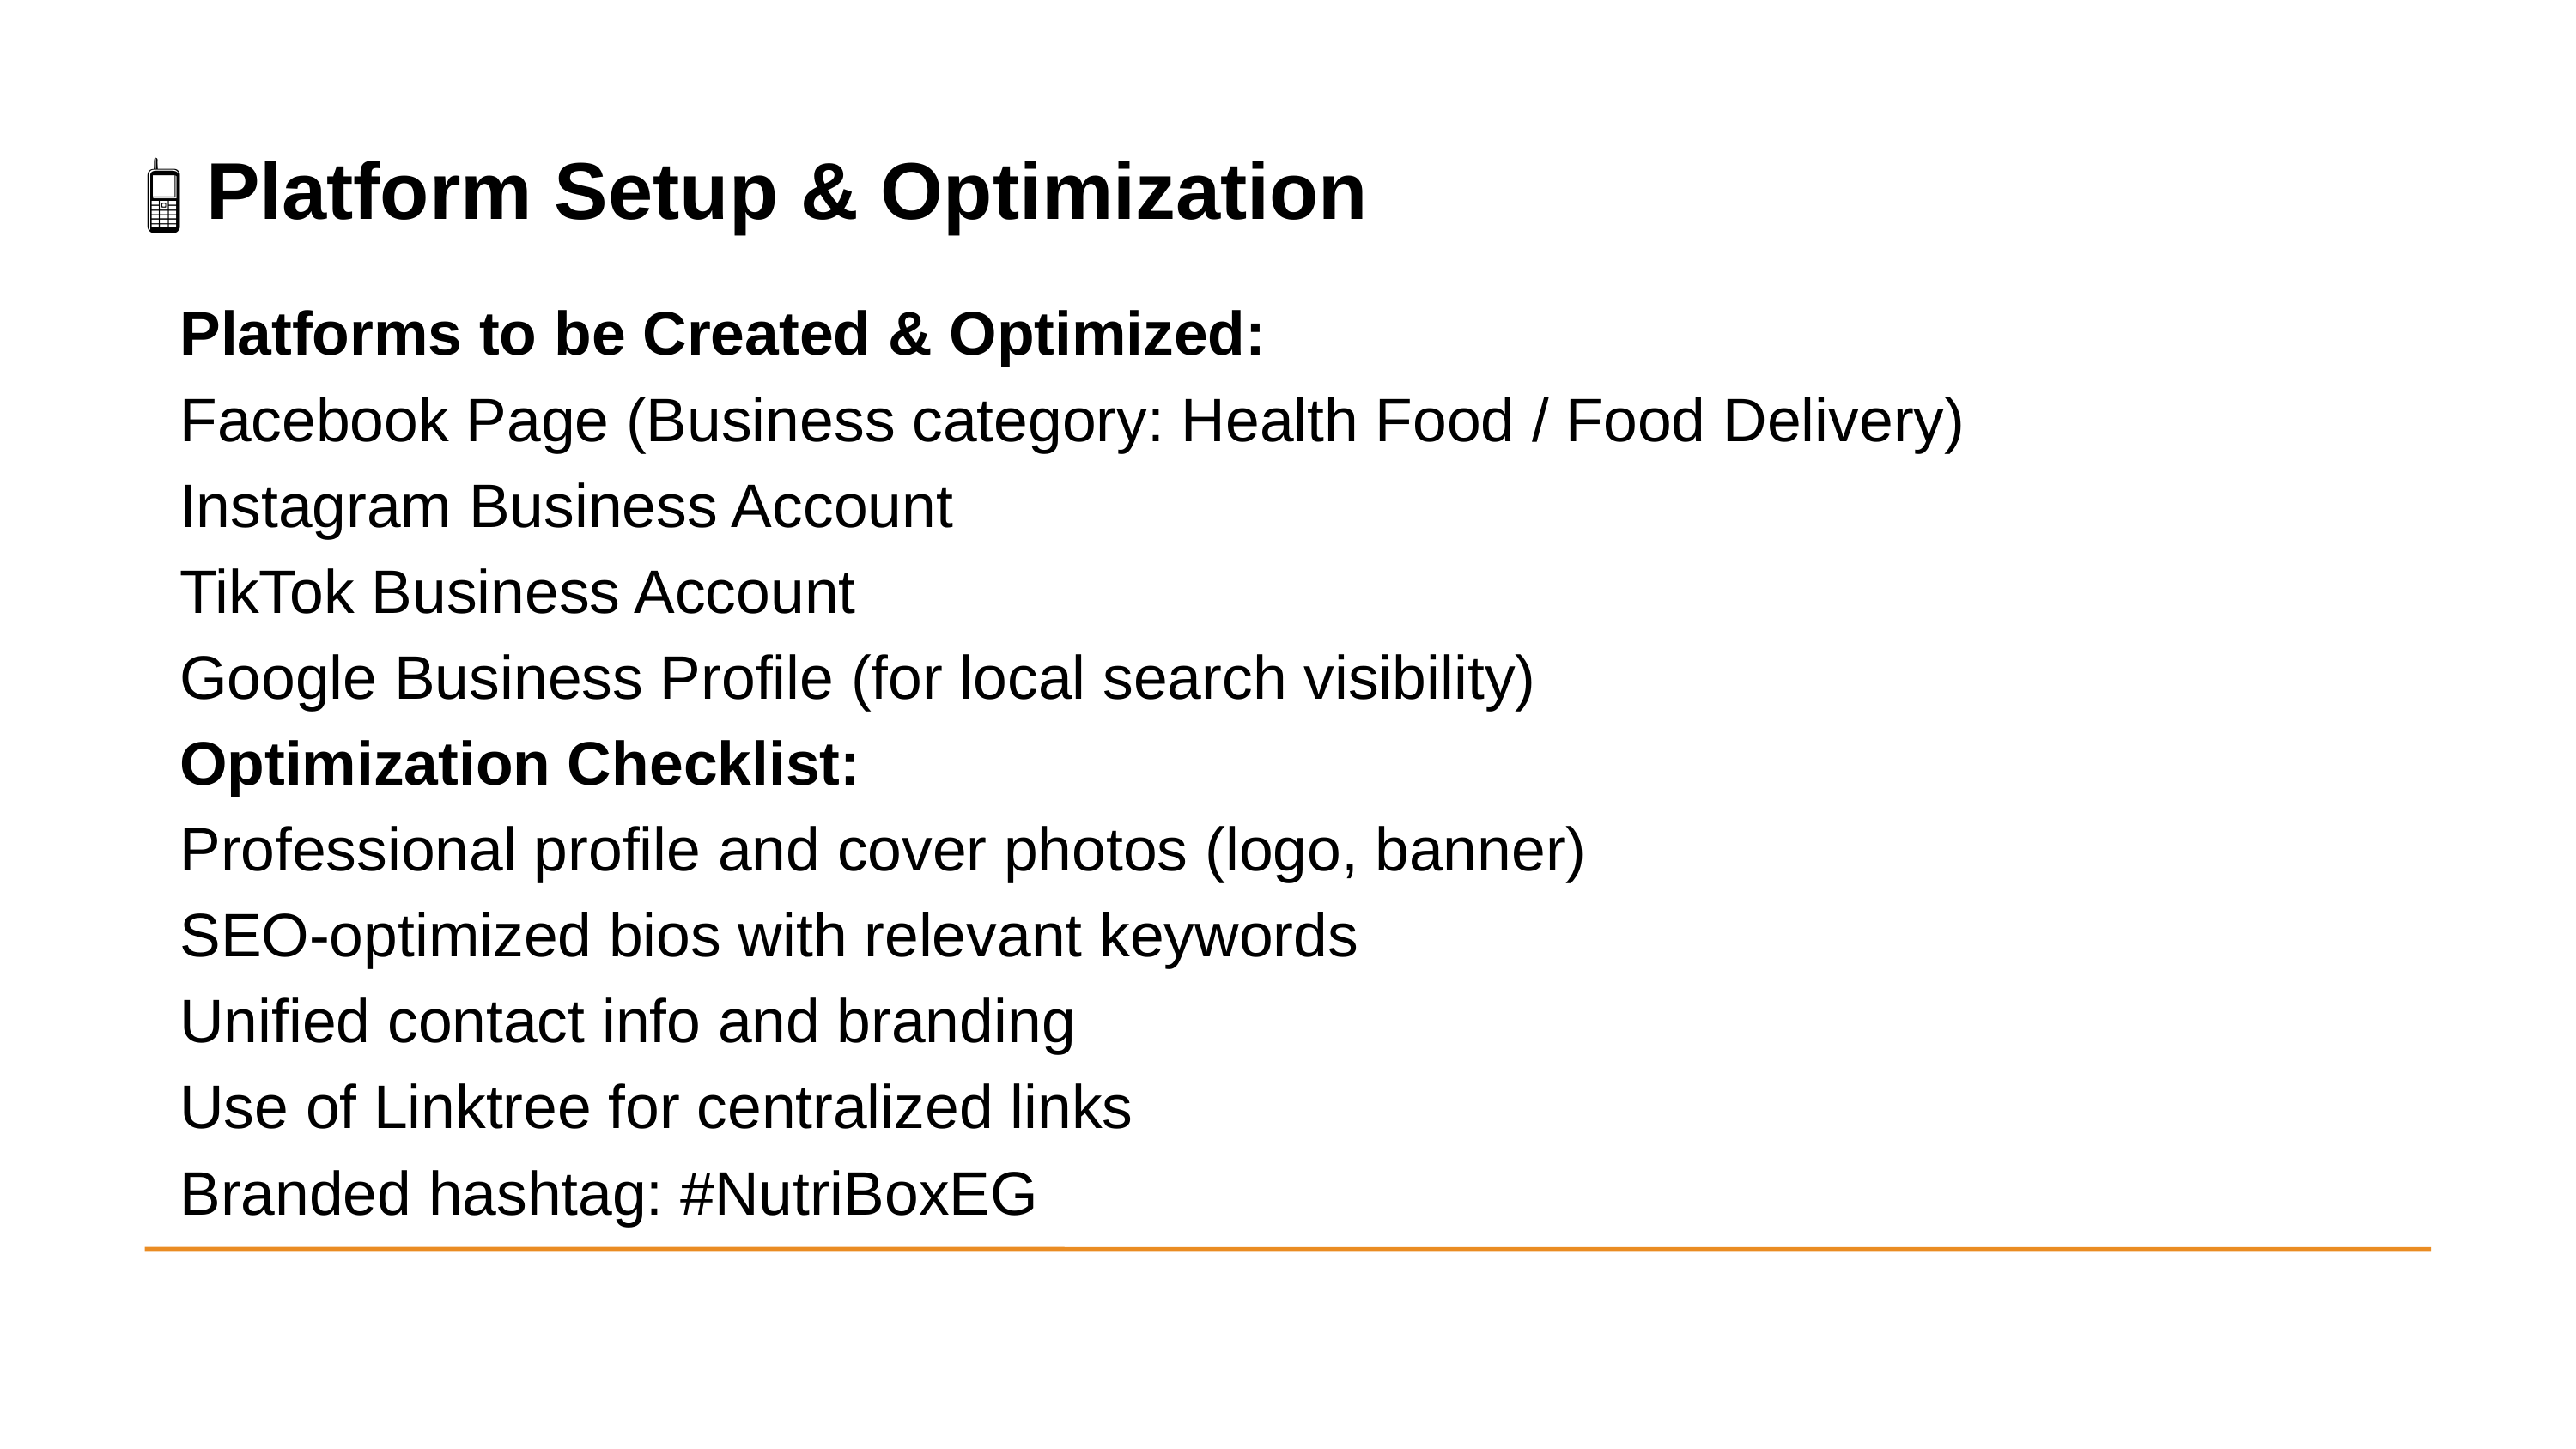

📱 Platform Setup & Optimization

Platforms to be Created & Optimized:
Facebook Page (Business category: Health Food / Food Delivery)
Instagram Business Account
TikTok Business Account
Google Business Profile (for local search visibility)
Optimization Checklist:
Professional profile and cover photos (logo, banner)
SEO-optimized bios with relevant keywords
Unified contact info and branding
Use of Linktree for centralized links
Branded hashtag: #NutriBoxEG